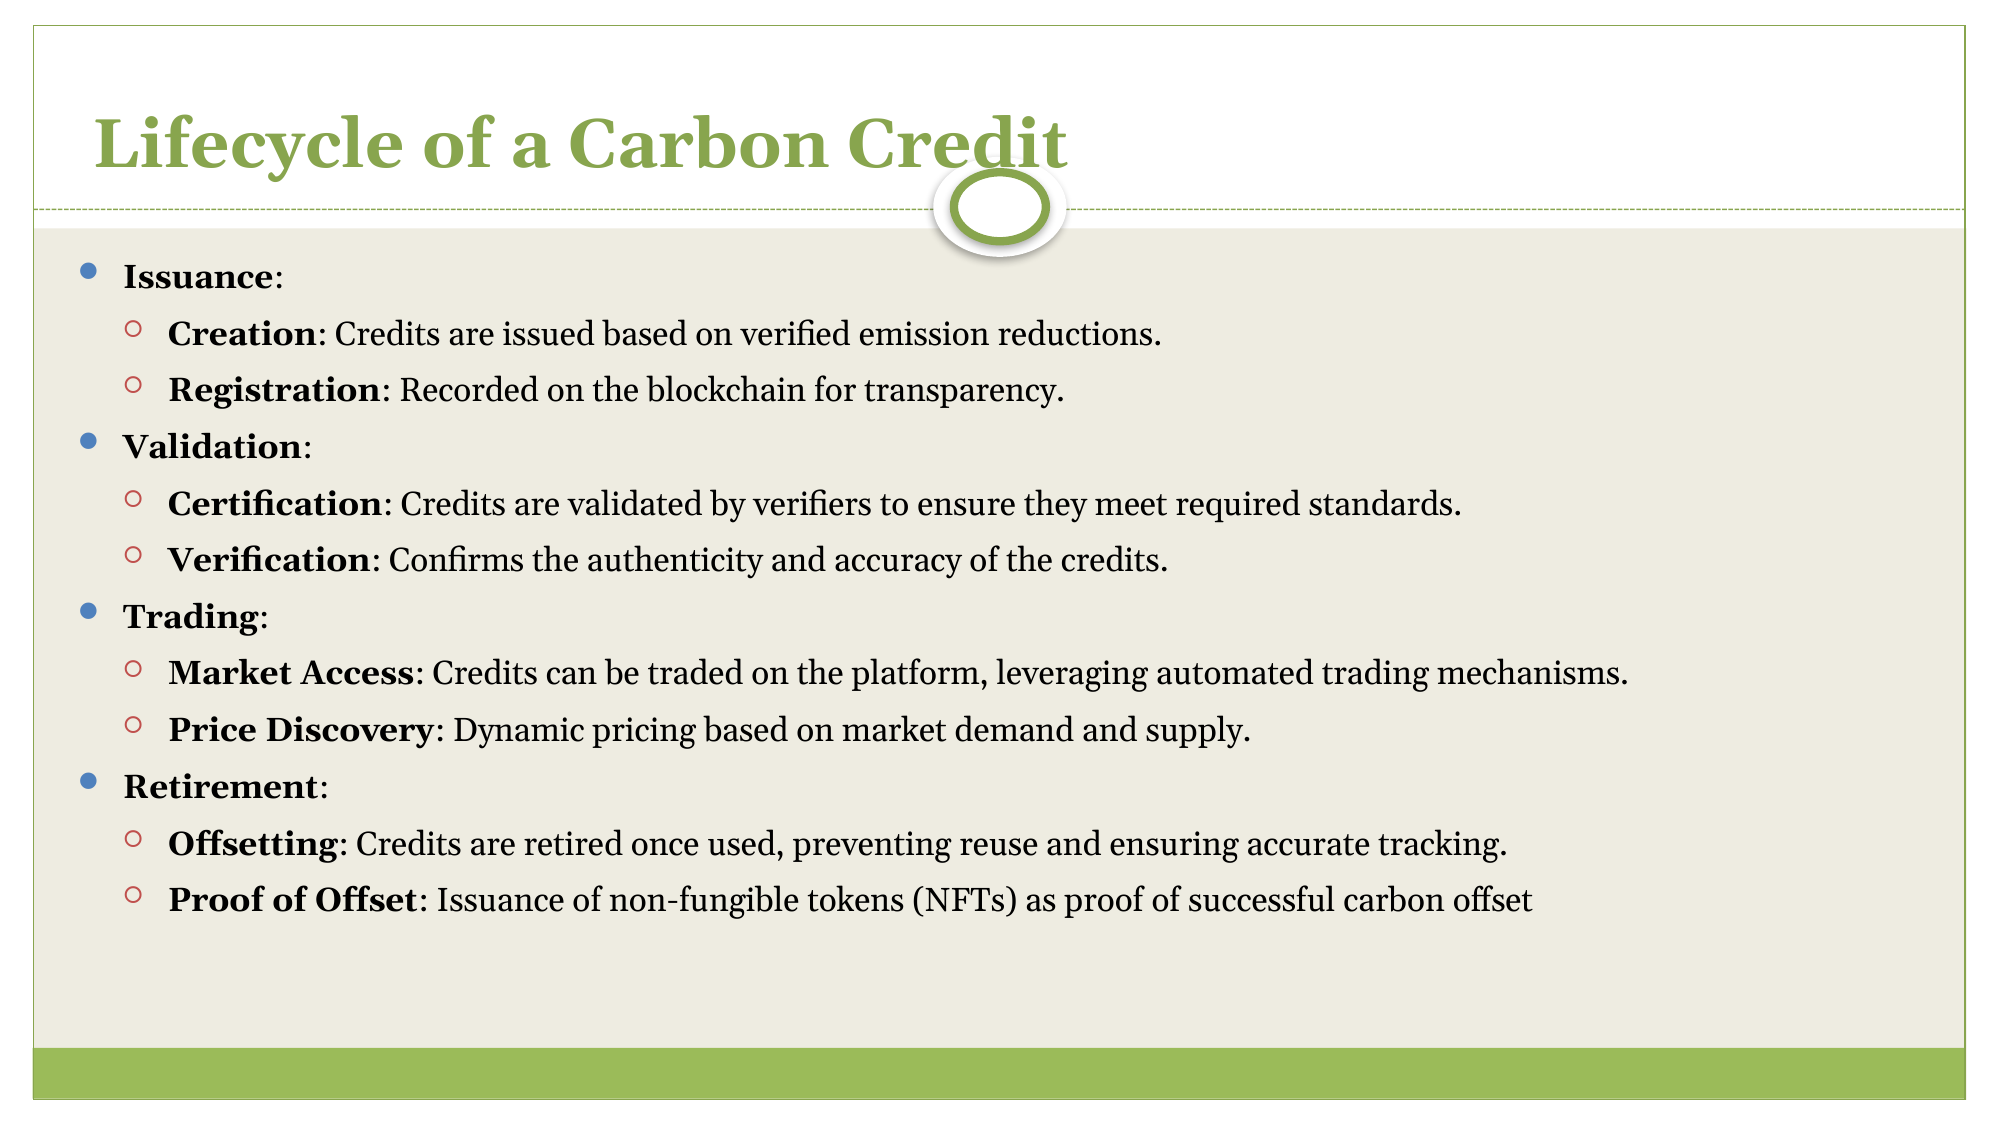

# Lifecycle of a Carbon Credit

Issuance:
Creation: Credits are issued based on verified emission reductions.
Registration: Recorded on the blockchain for transparency.
Validation:
Certification: Credits are validated by verifiers to ensure they meet required standards.
Verification: Confirms the authenticity and accuracy of the credits.
Trading:
Market Access: Credits can be traded on the platform, leveraging automated trading mechanisms.
Price Discovery: Dynamic pricing based on market demand and supply.
Retirement:
Offsetting: Credits are retired once used, preventing reuse and ensuring accurate tracking.
Proof of Offset: Issuance of non-fungible tokens (NFTs) as proof of successful carbon offset